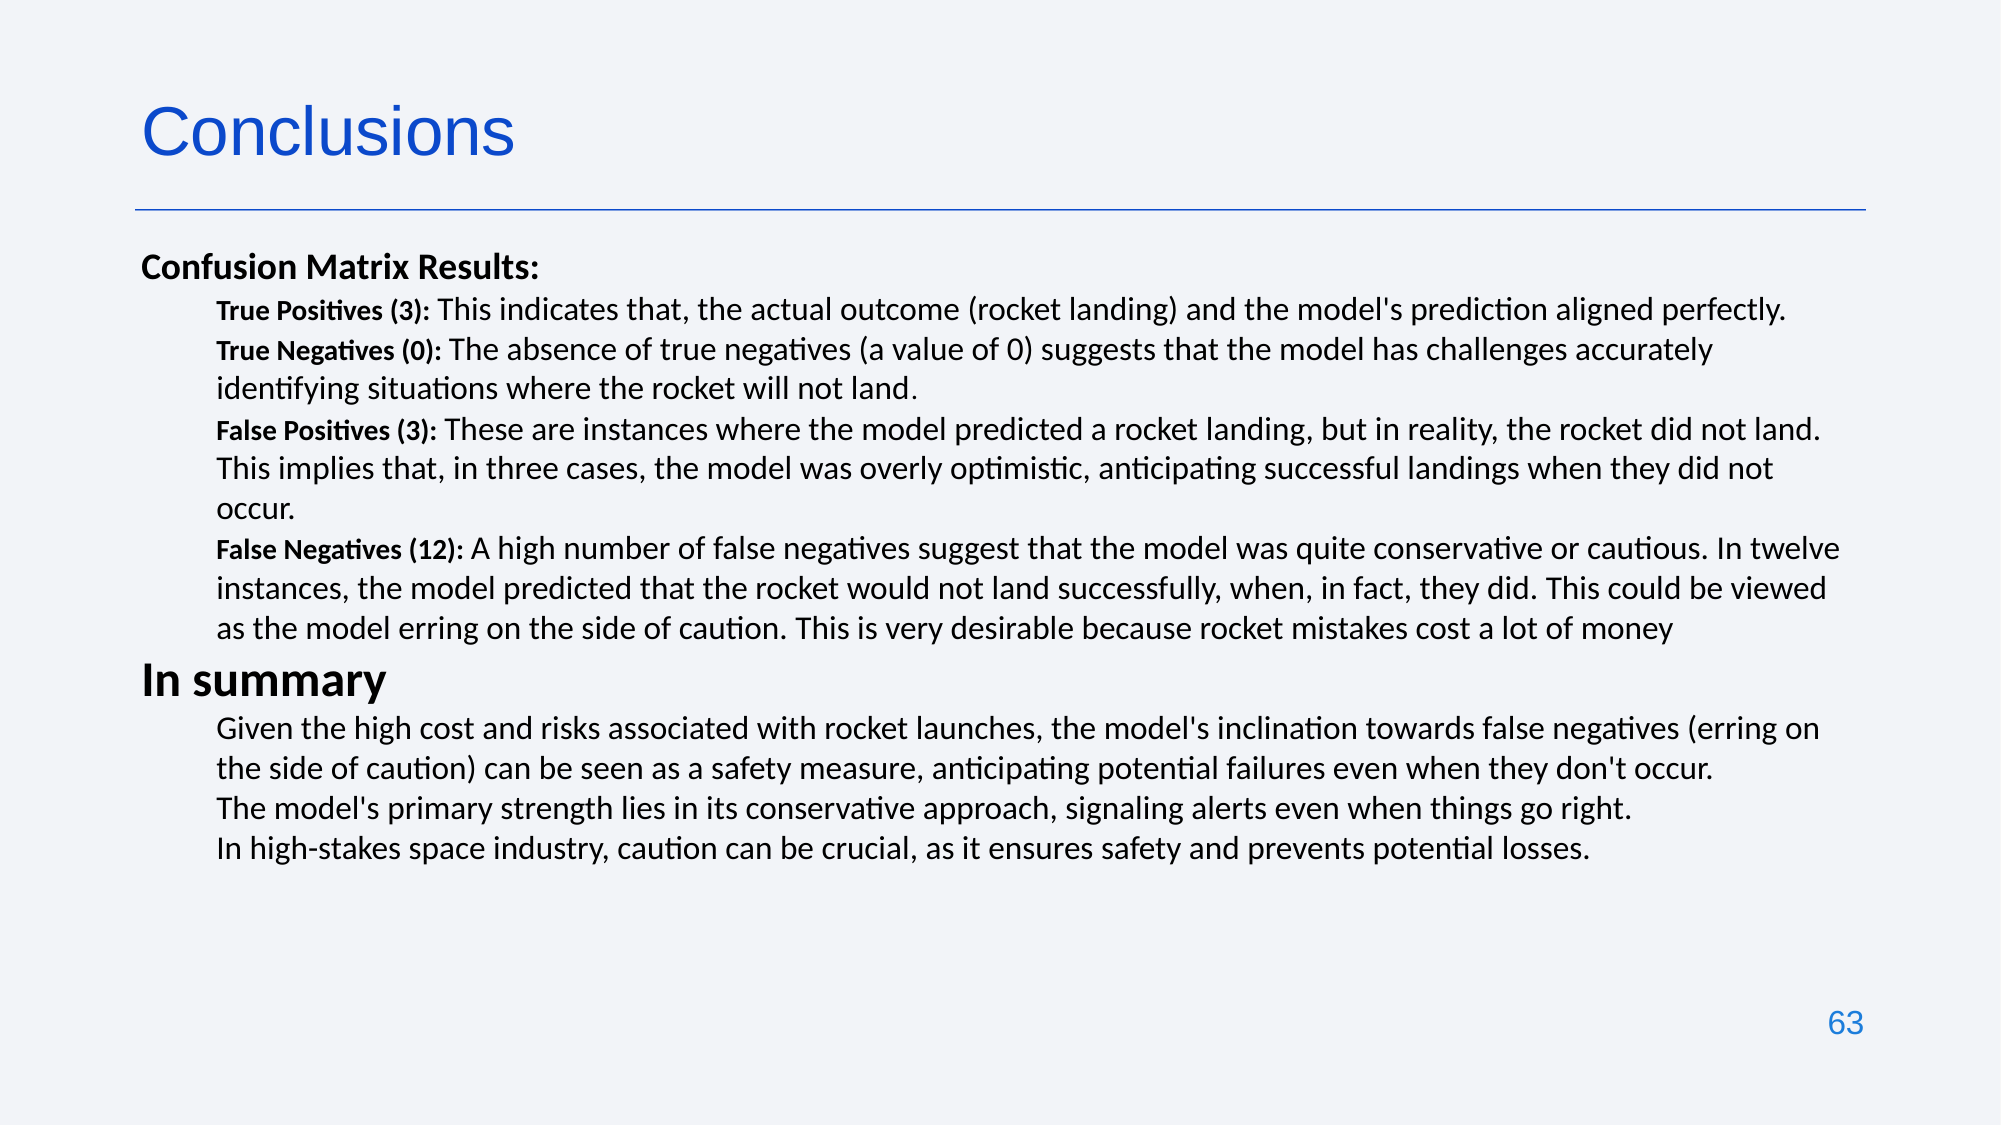

Conclusions
Confusion Matrix Results:
True Positives (3): This indicates that, the actual outcome (rocket landing) and the model's prediction aligned perfectly.
True Negatives (0): The absence of true negatives (a value of 0) suggests that the model has challenges accurately identifying situations where the rocket will not land.
False Positives (3): These are instances where the model predicted a rocket landing, but in reality, the rocket did not land. This implies that, in three cases, the model was overly optimistic, anticipating successful landings when they did not occur.
False Negatives (12): A high number of false negatives suggest that the model was quite conservative or cautious. In twelve instances, the model predicted that the rocket would not land successfully, when, in fact, they did. This could be viewed as the model erring on the side of caution. This is very desirable because rocket mistakes cost a lot of money
In summary
Given the high cost and risks associated with rocket launches, the model's inclination towards false negatives (erring on the side of caution) can be seen as a safety measure, anticipating potential failures even when they don't occur.
The model's primary strength lies in its conservative approach, signaling alerts even when things go right.
In high-stakes space industry, caution can be crucial, as it ensures safety and prevents potential losses.

63